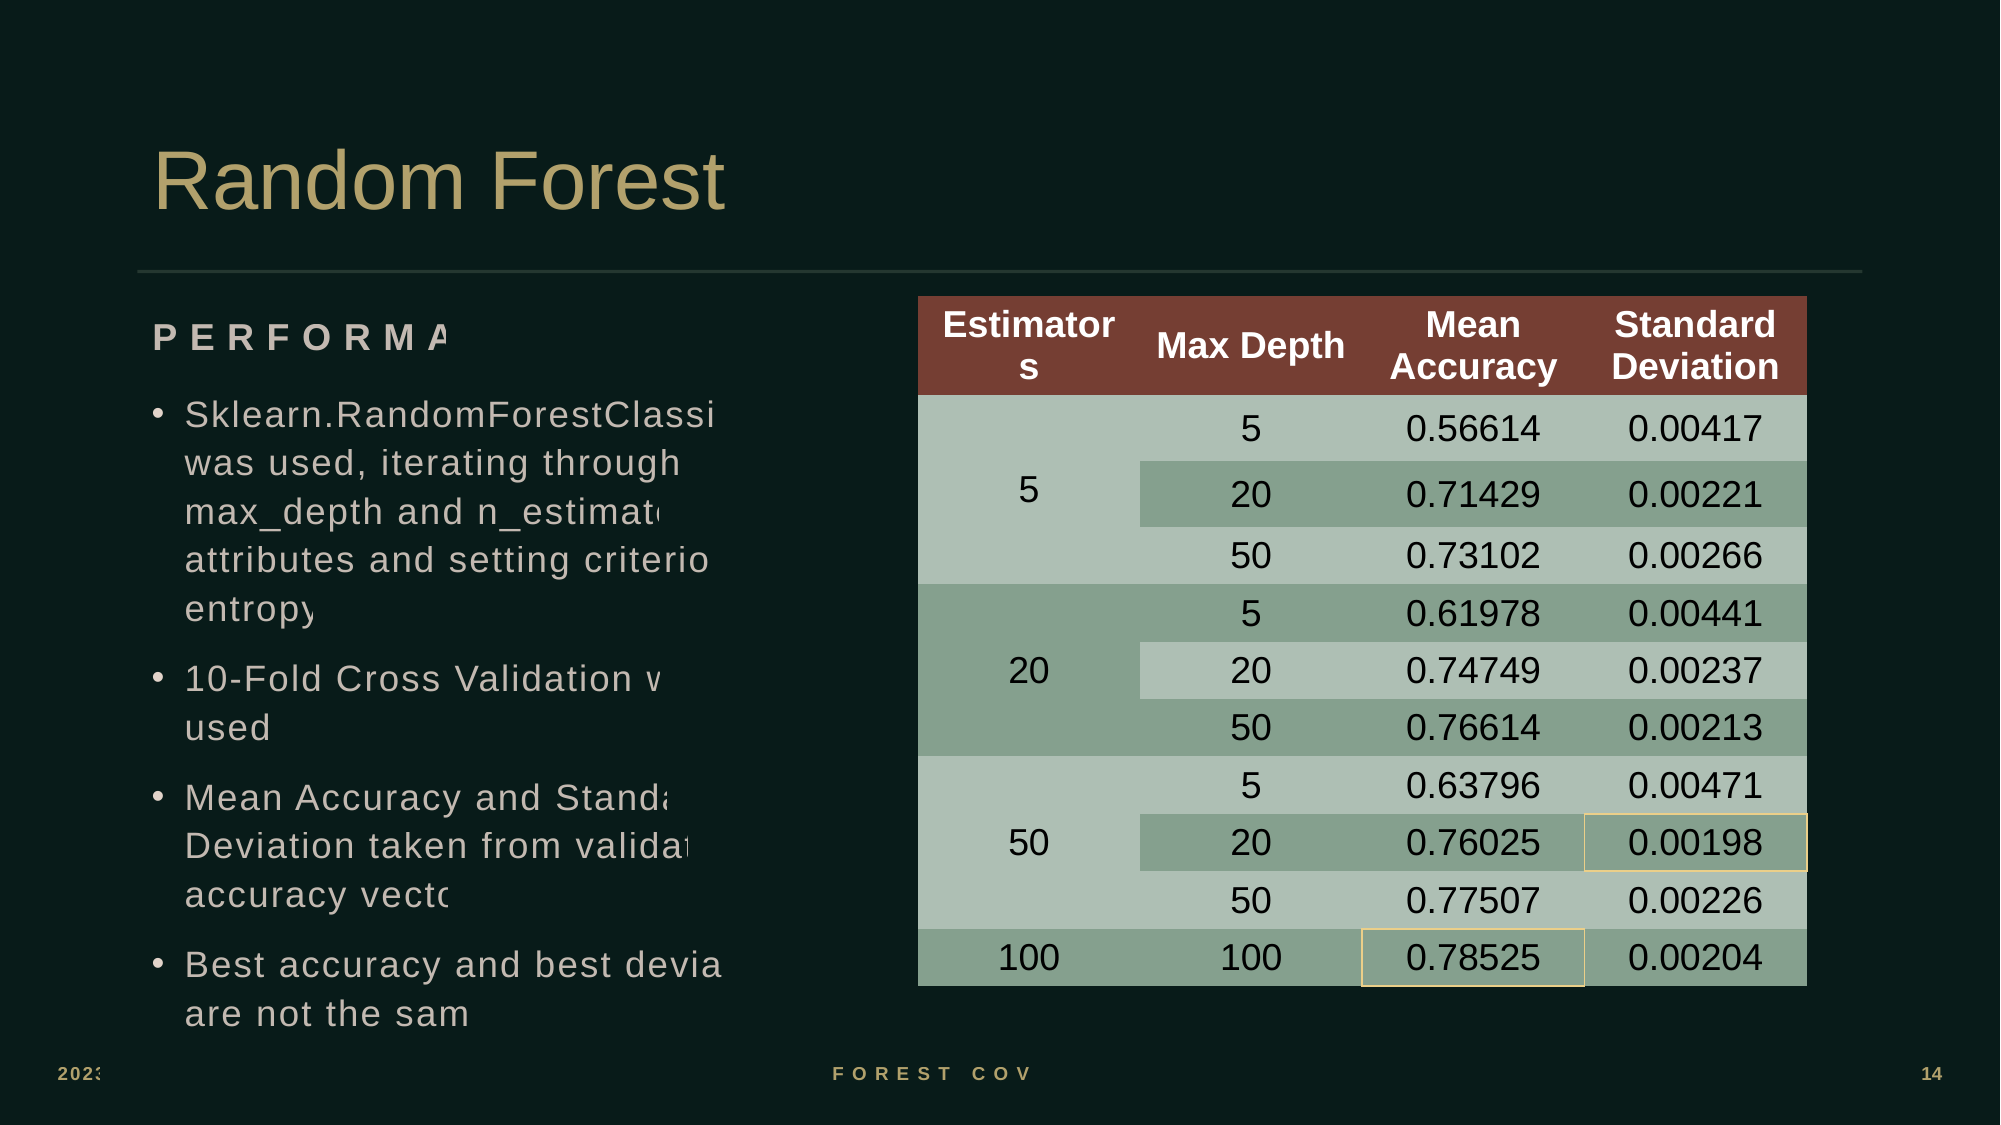

# Random Forest
Performance
| Estimators | Max Depth | Mean Accuracy | Standard Deviation |
| --- | --- | --- | --- |
| 5 | 5 | 0.56614 | 0.00417 |
|  | 20 | 0.71429 | 0.00221 |
|  | 50 | 0.73102 | 0.00266 |
| 20 | 5 | 0.61978 | 0.00441 |
|  | 20 | 0.74749 | 0.00237 |
|  | 50 | 0.76614 | 0.00213 |
| 50 | 5 | 0.63796 | 0.00471 |
|  | 20 | 0.76025 | 0.00198 |
|  | 50 | 0.77507 | 0.00226 |
| 100 | 100 | 0.78525 | 0.00204 |
Sklearn.RandomForestClassifier was used, iterating through the max_depth and n_estimators attributes and setting criterion to entropy.
10-Fold Cross Validation was used.
Mean Accuracy and Standard Deviation taken from validation accuracy vector.
Best accuracy and best deviation are not the same.
Forest Cover Type
2023
14